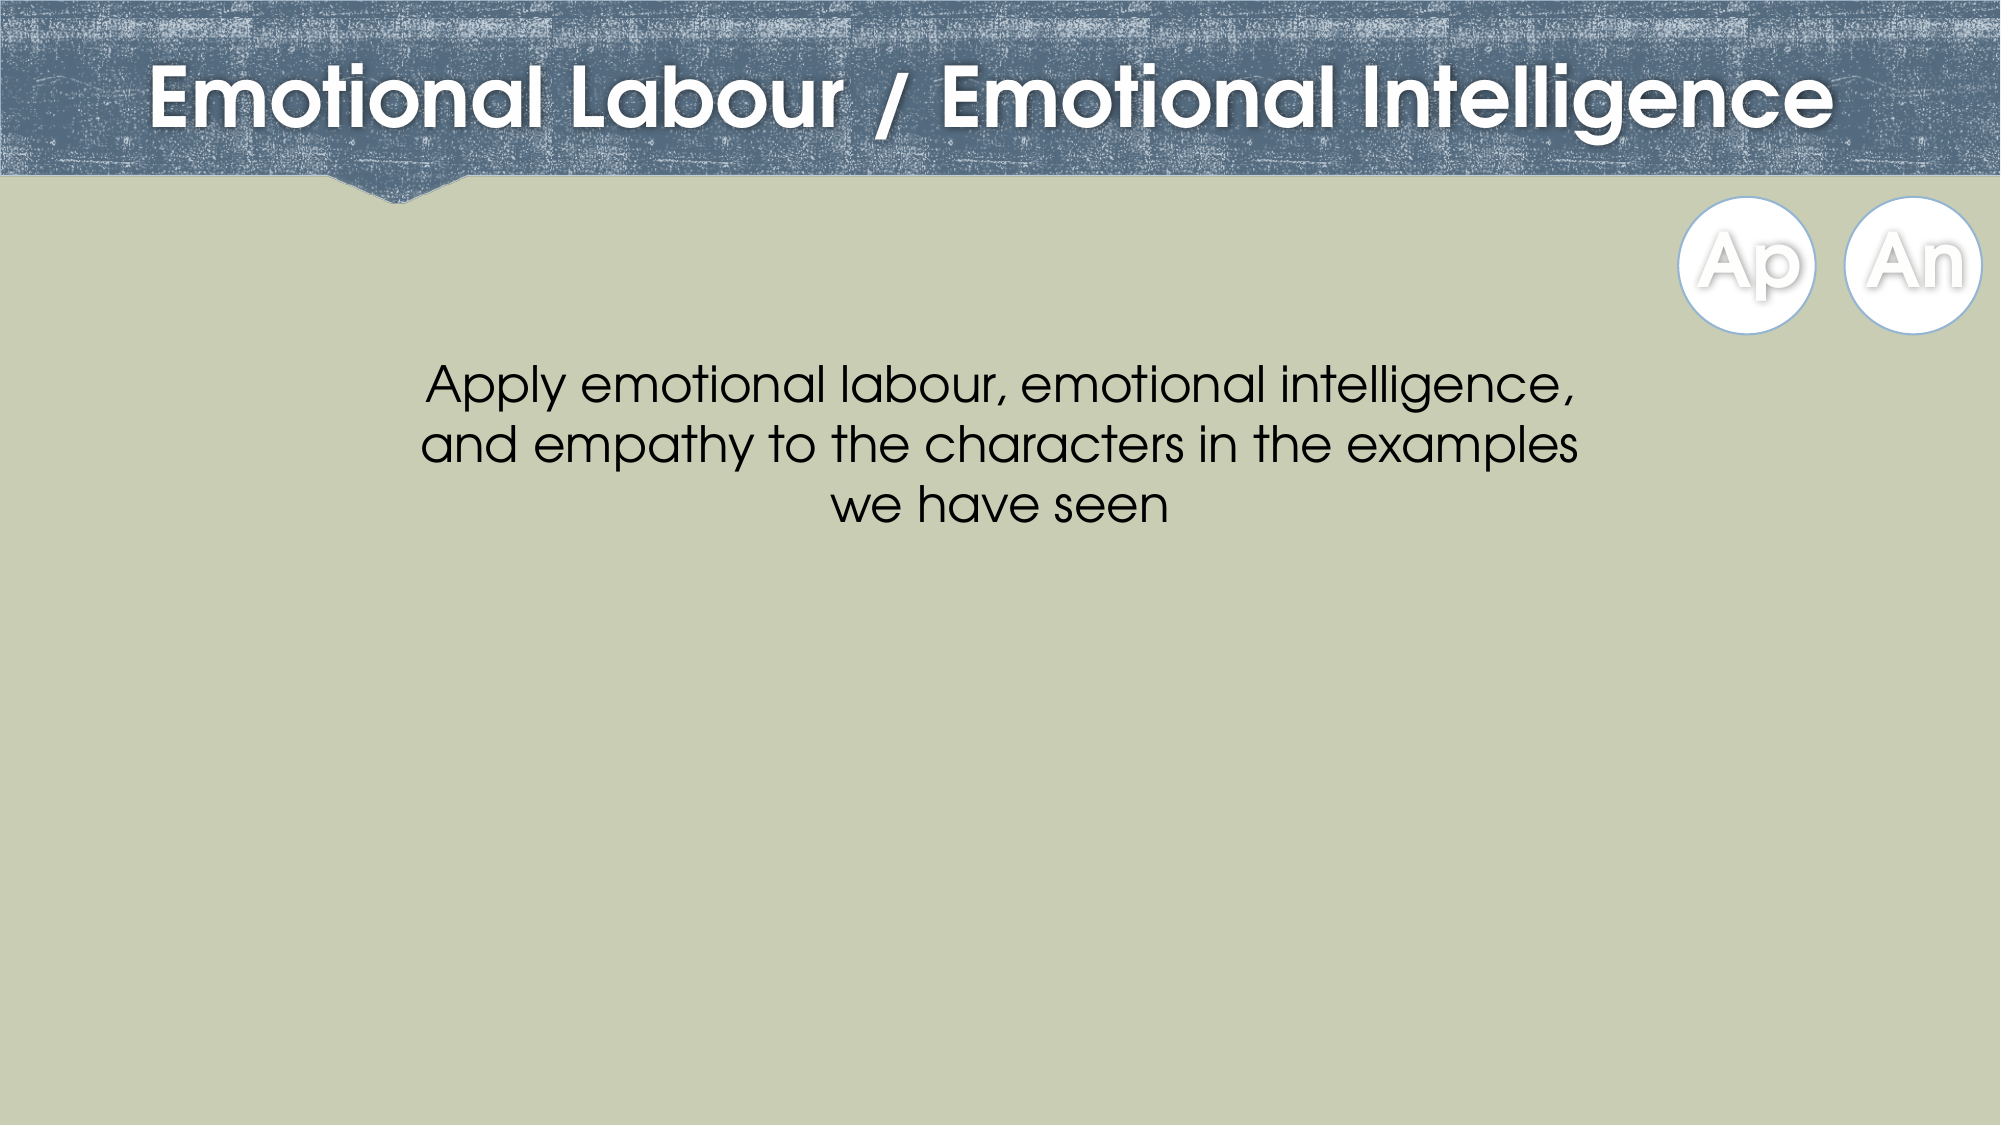

# Emotional Labour / Emotional Intelligence

Ap

An
Apply emotional labour, emotional intelligence, and empathy to the characters in the examples we have seen